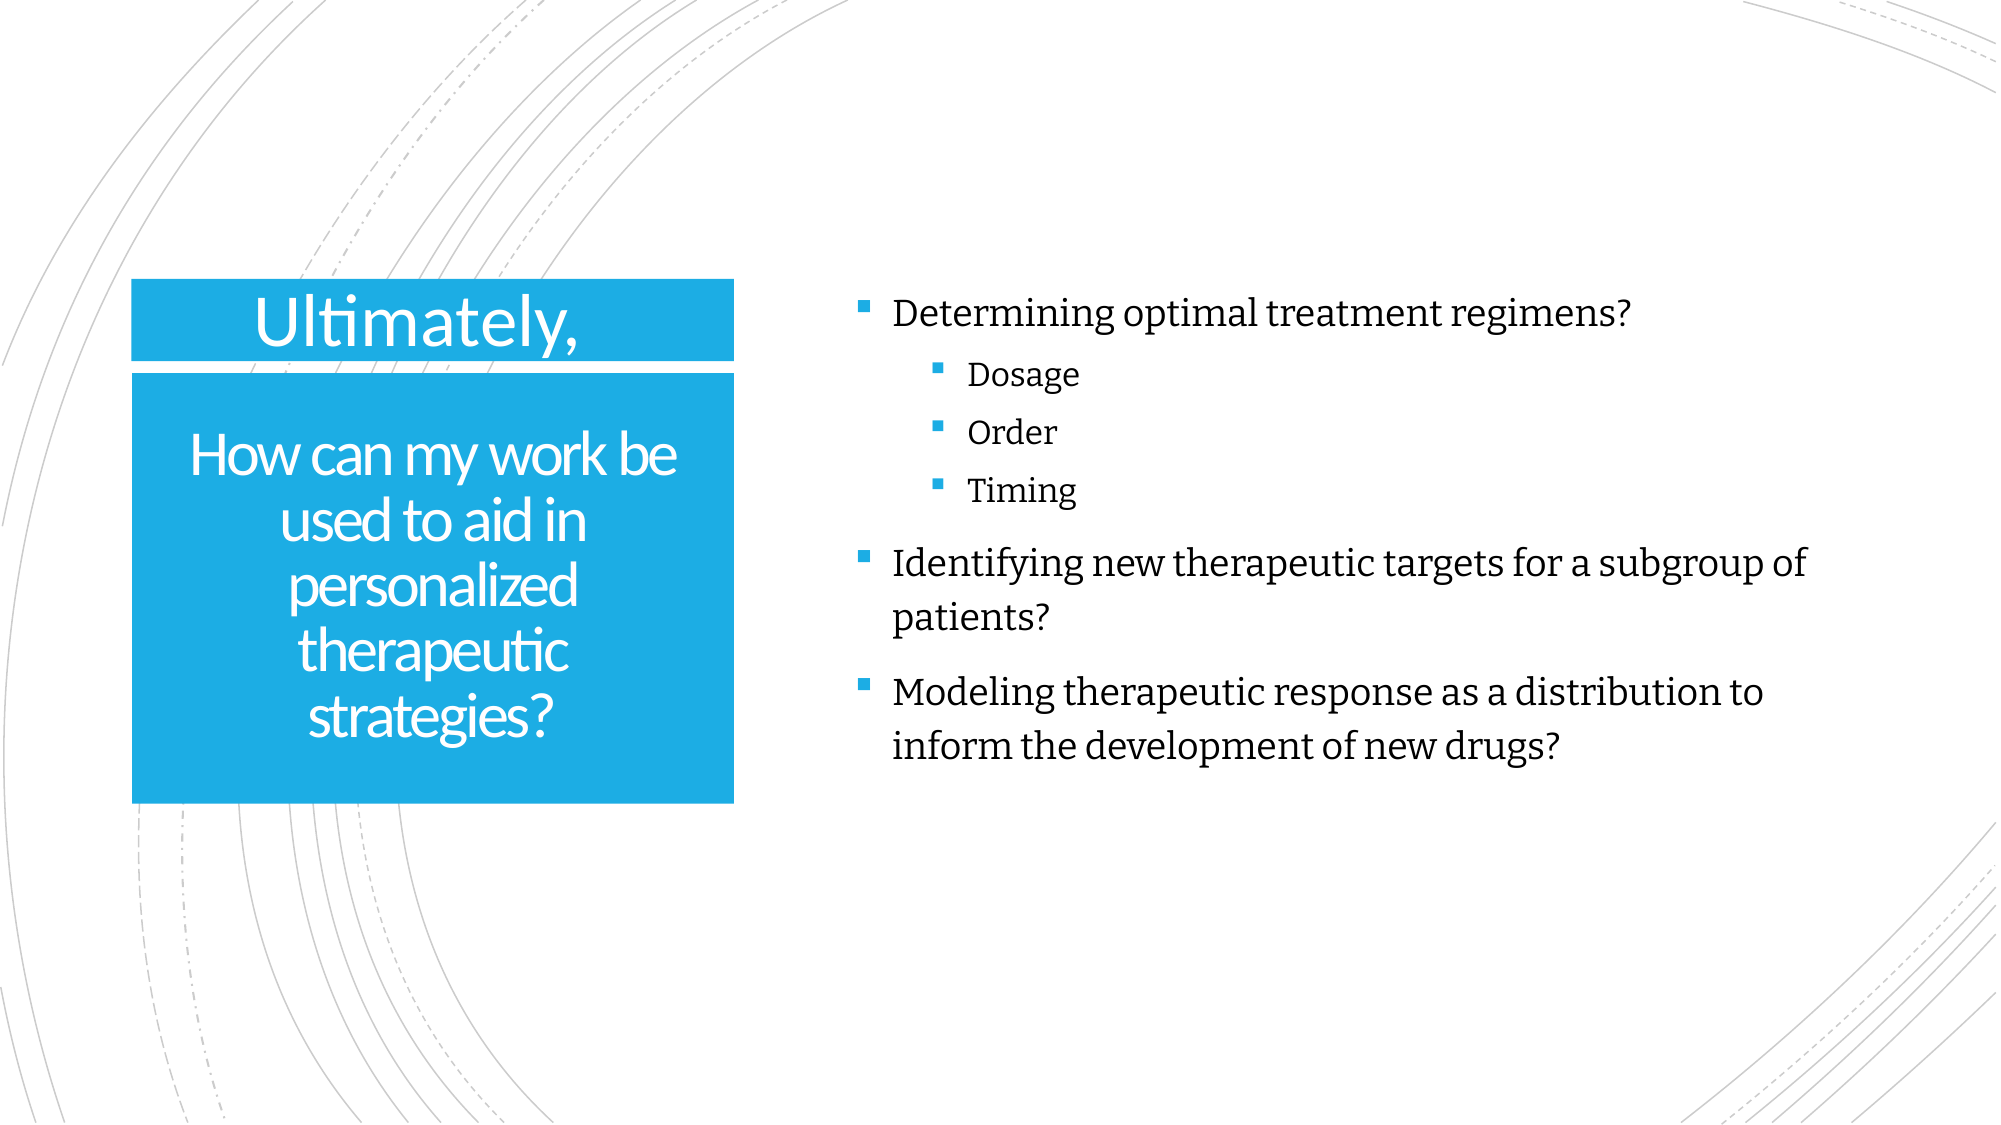

Determining optimal treatment regimens?
Dosage
Order
Timing
Identifying new therapeutic targets for a subgroup of patients?
Modeling therapeutic response as a distribution to inform the development of new drugs?

Ultimately,
# How can my work be used to aid in personalized therapeutic strategies?